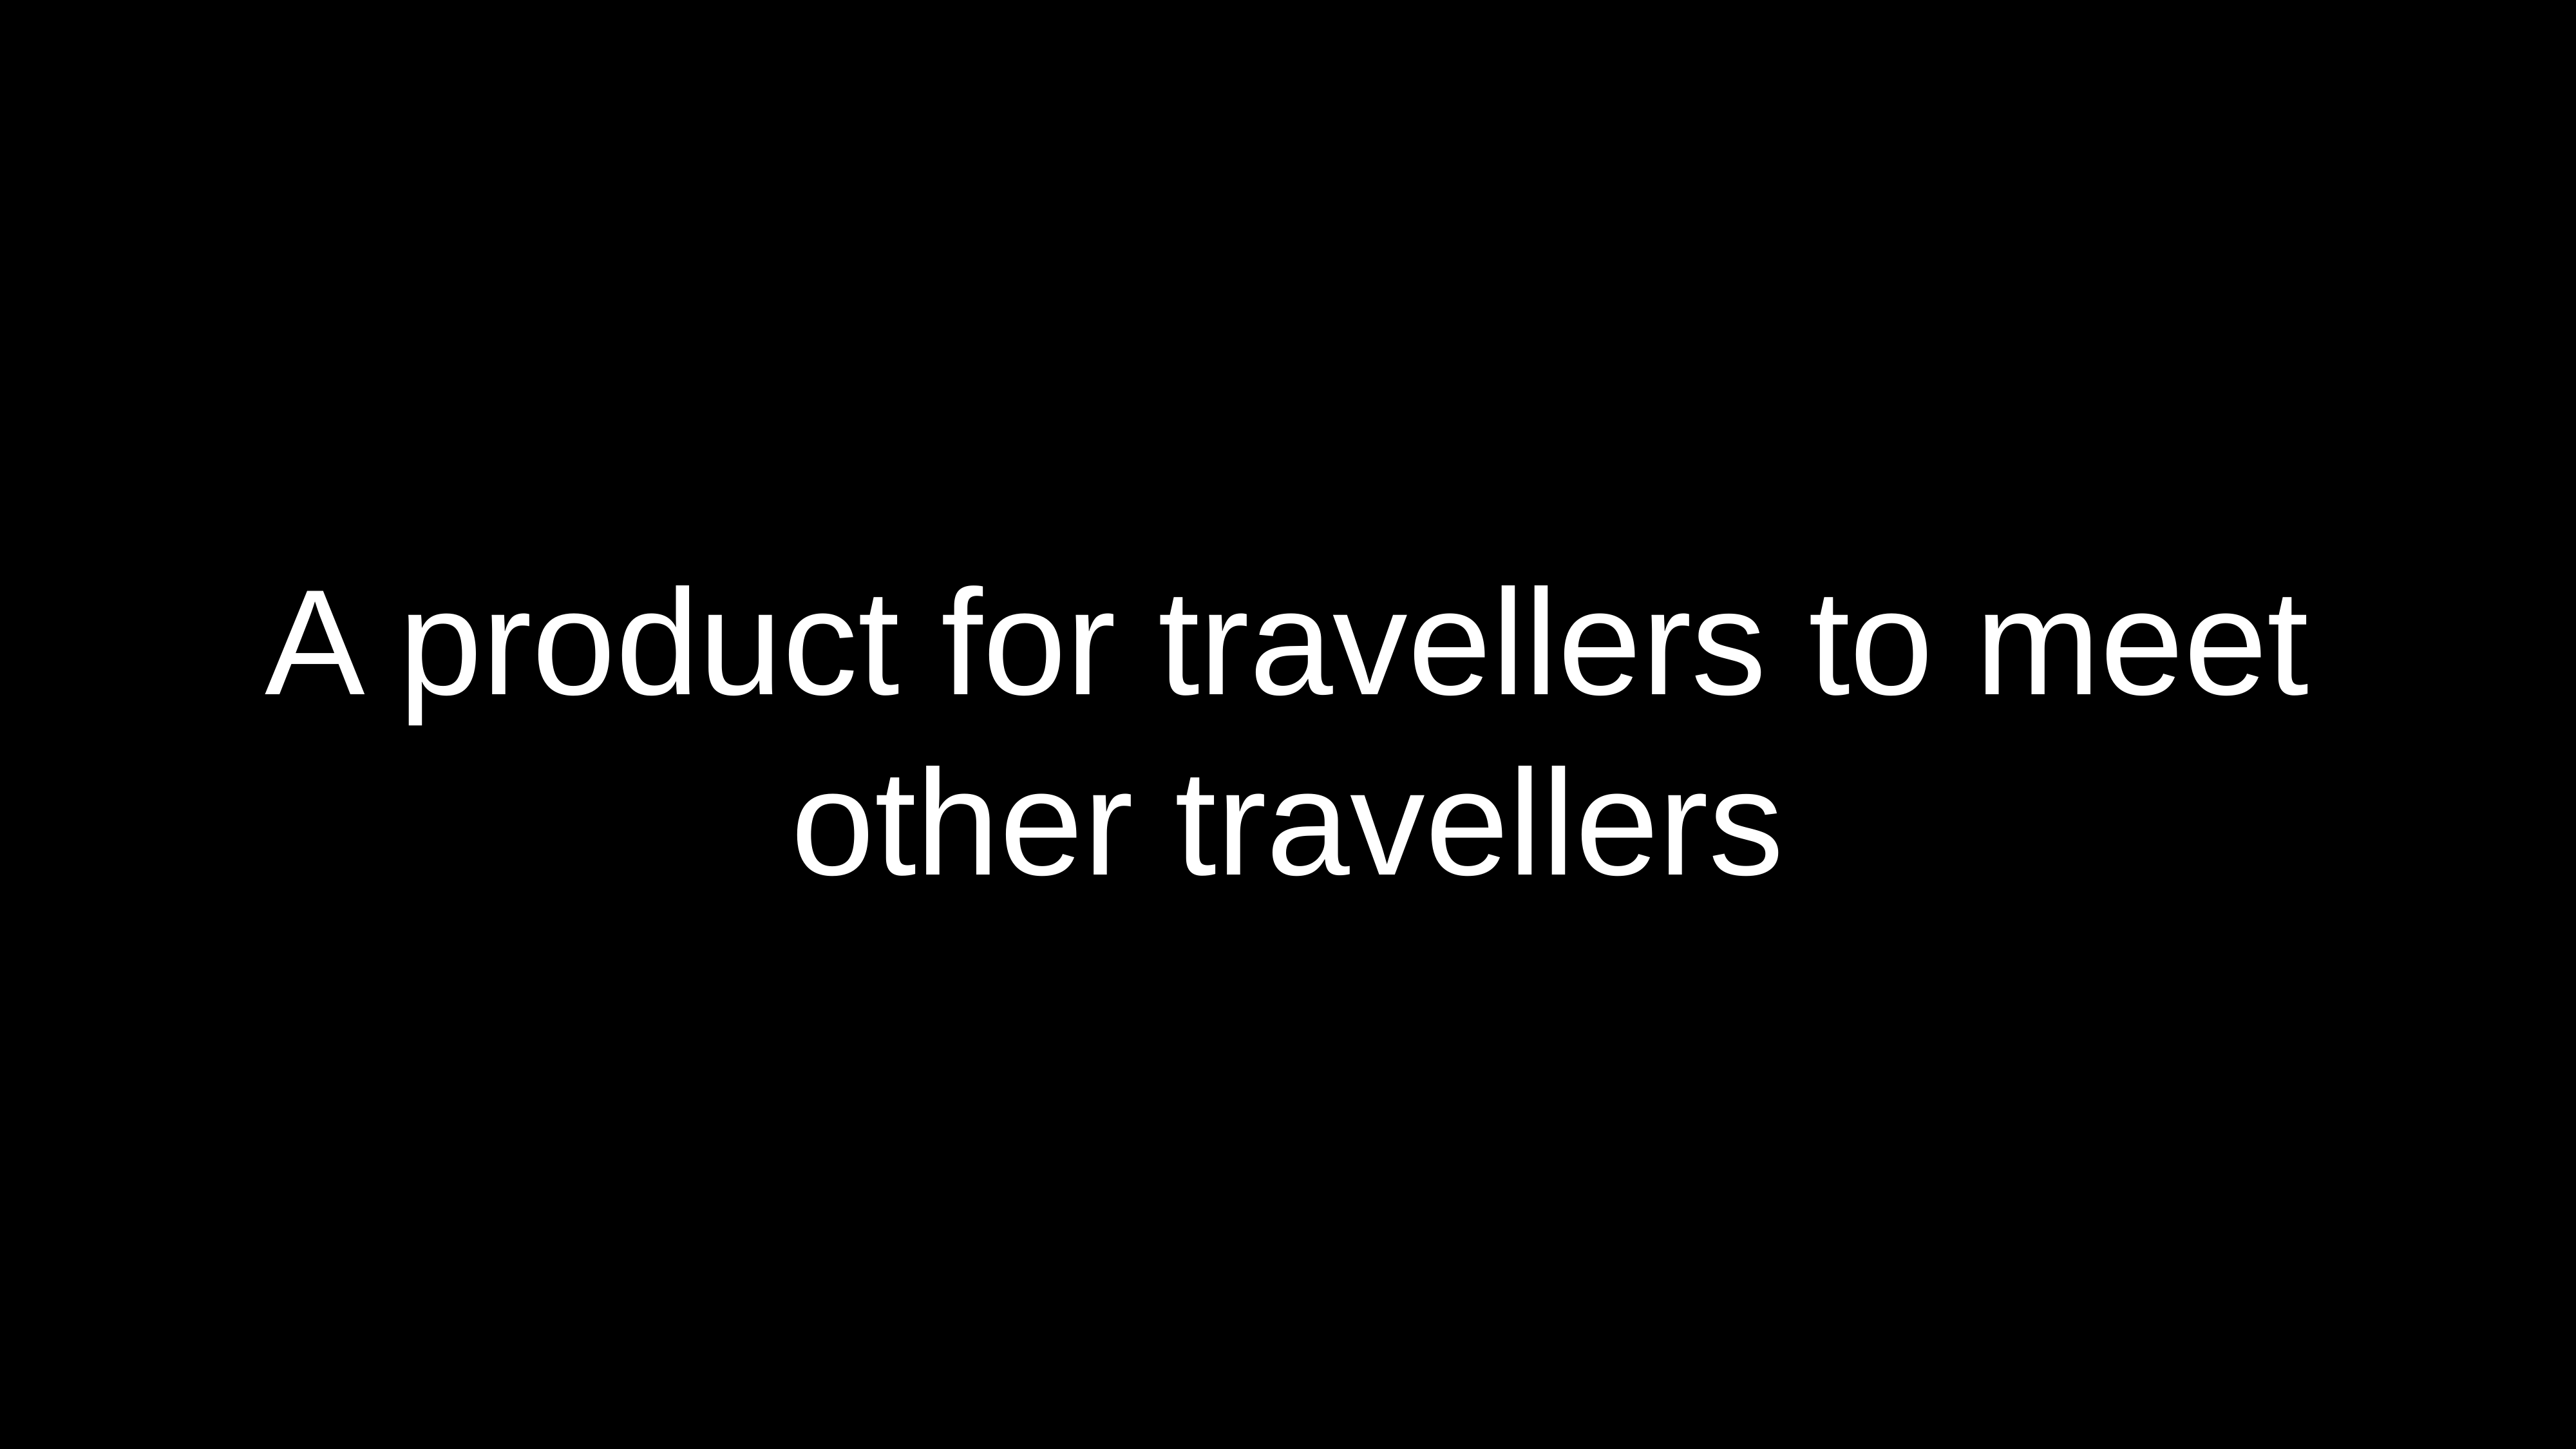

# A product for travellers to meet other travellers